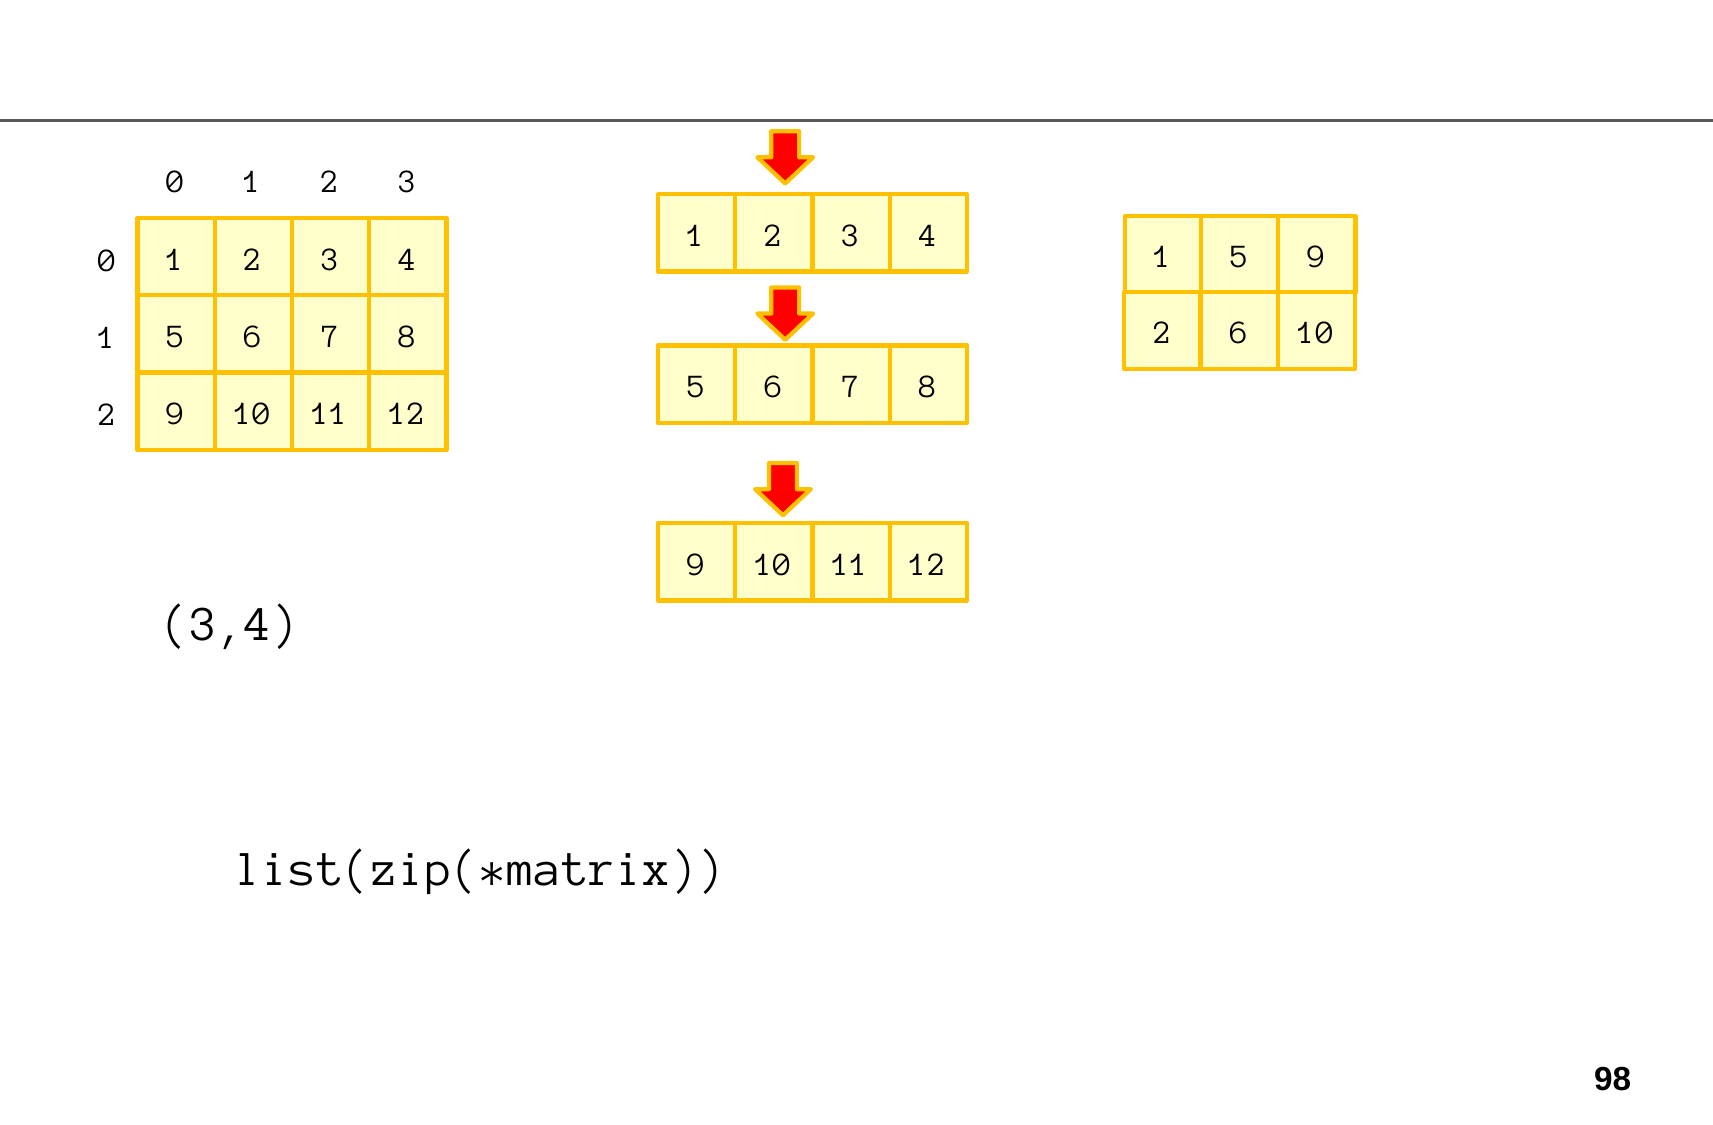

0
1
2
3
1
2
3
4
9
1
5
1
2
3
4
0

10
2
6
5
6
7
8
1
5
6
7
8
9
10
11
12
2

9
10
11
12
(3,4)
list(zip(*matrix))